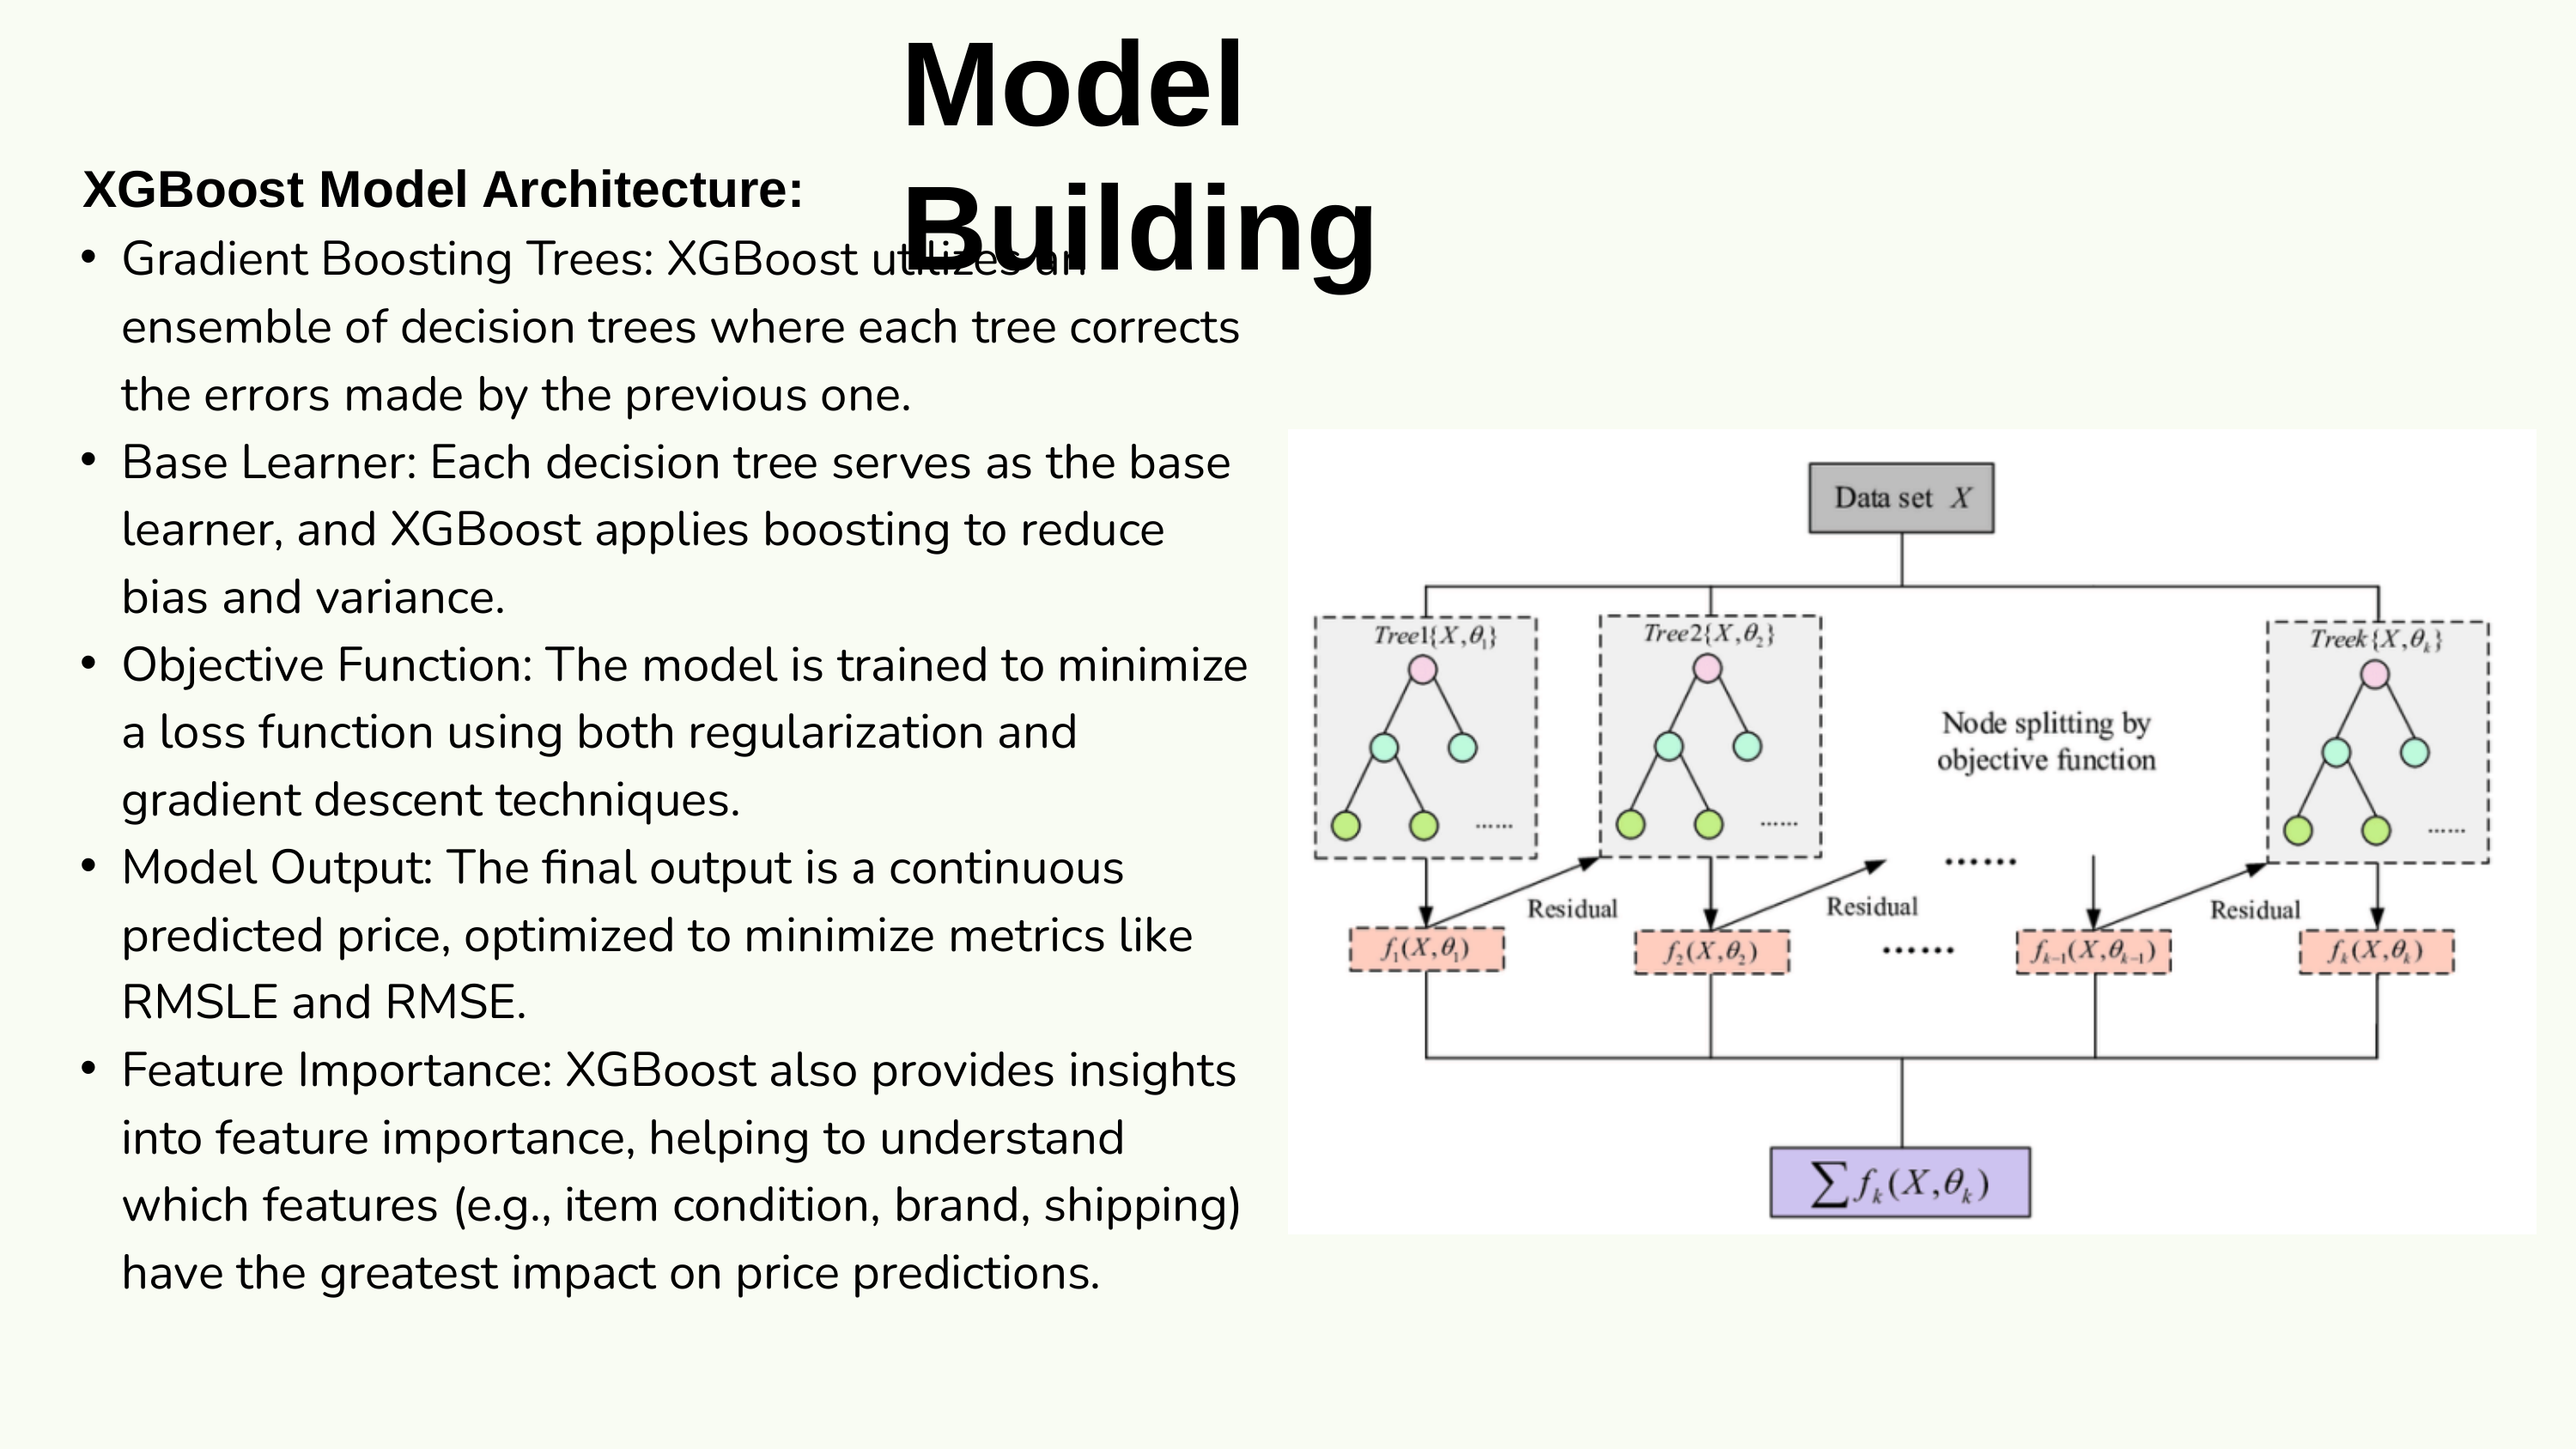

Model Building
   XGBoost Model Architecture:
Gradient Boosting Trees: XGBoost utilizes an ensemble of decision trees where each tree corrects the errors made by the previous one.
Base Learner: Each decision tree serves as the base learner, and XGBoost applies boosting to reduce bias and variance.
Objective Function: The model is trained to minimize a loss function using both regularization and gradient descent techniques.
Model Output: The final output is a continuous predicted price, optimized to minimize metrics like RMSLE and RMSE.
Feature Importance: XGBoost also provides insights into feature importance, helping to understand which features (e.g., item condition, brand, shipping) have the greatest impact on price predictions.